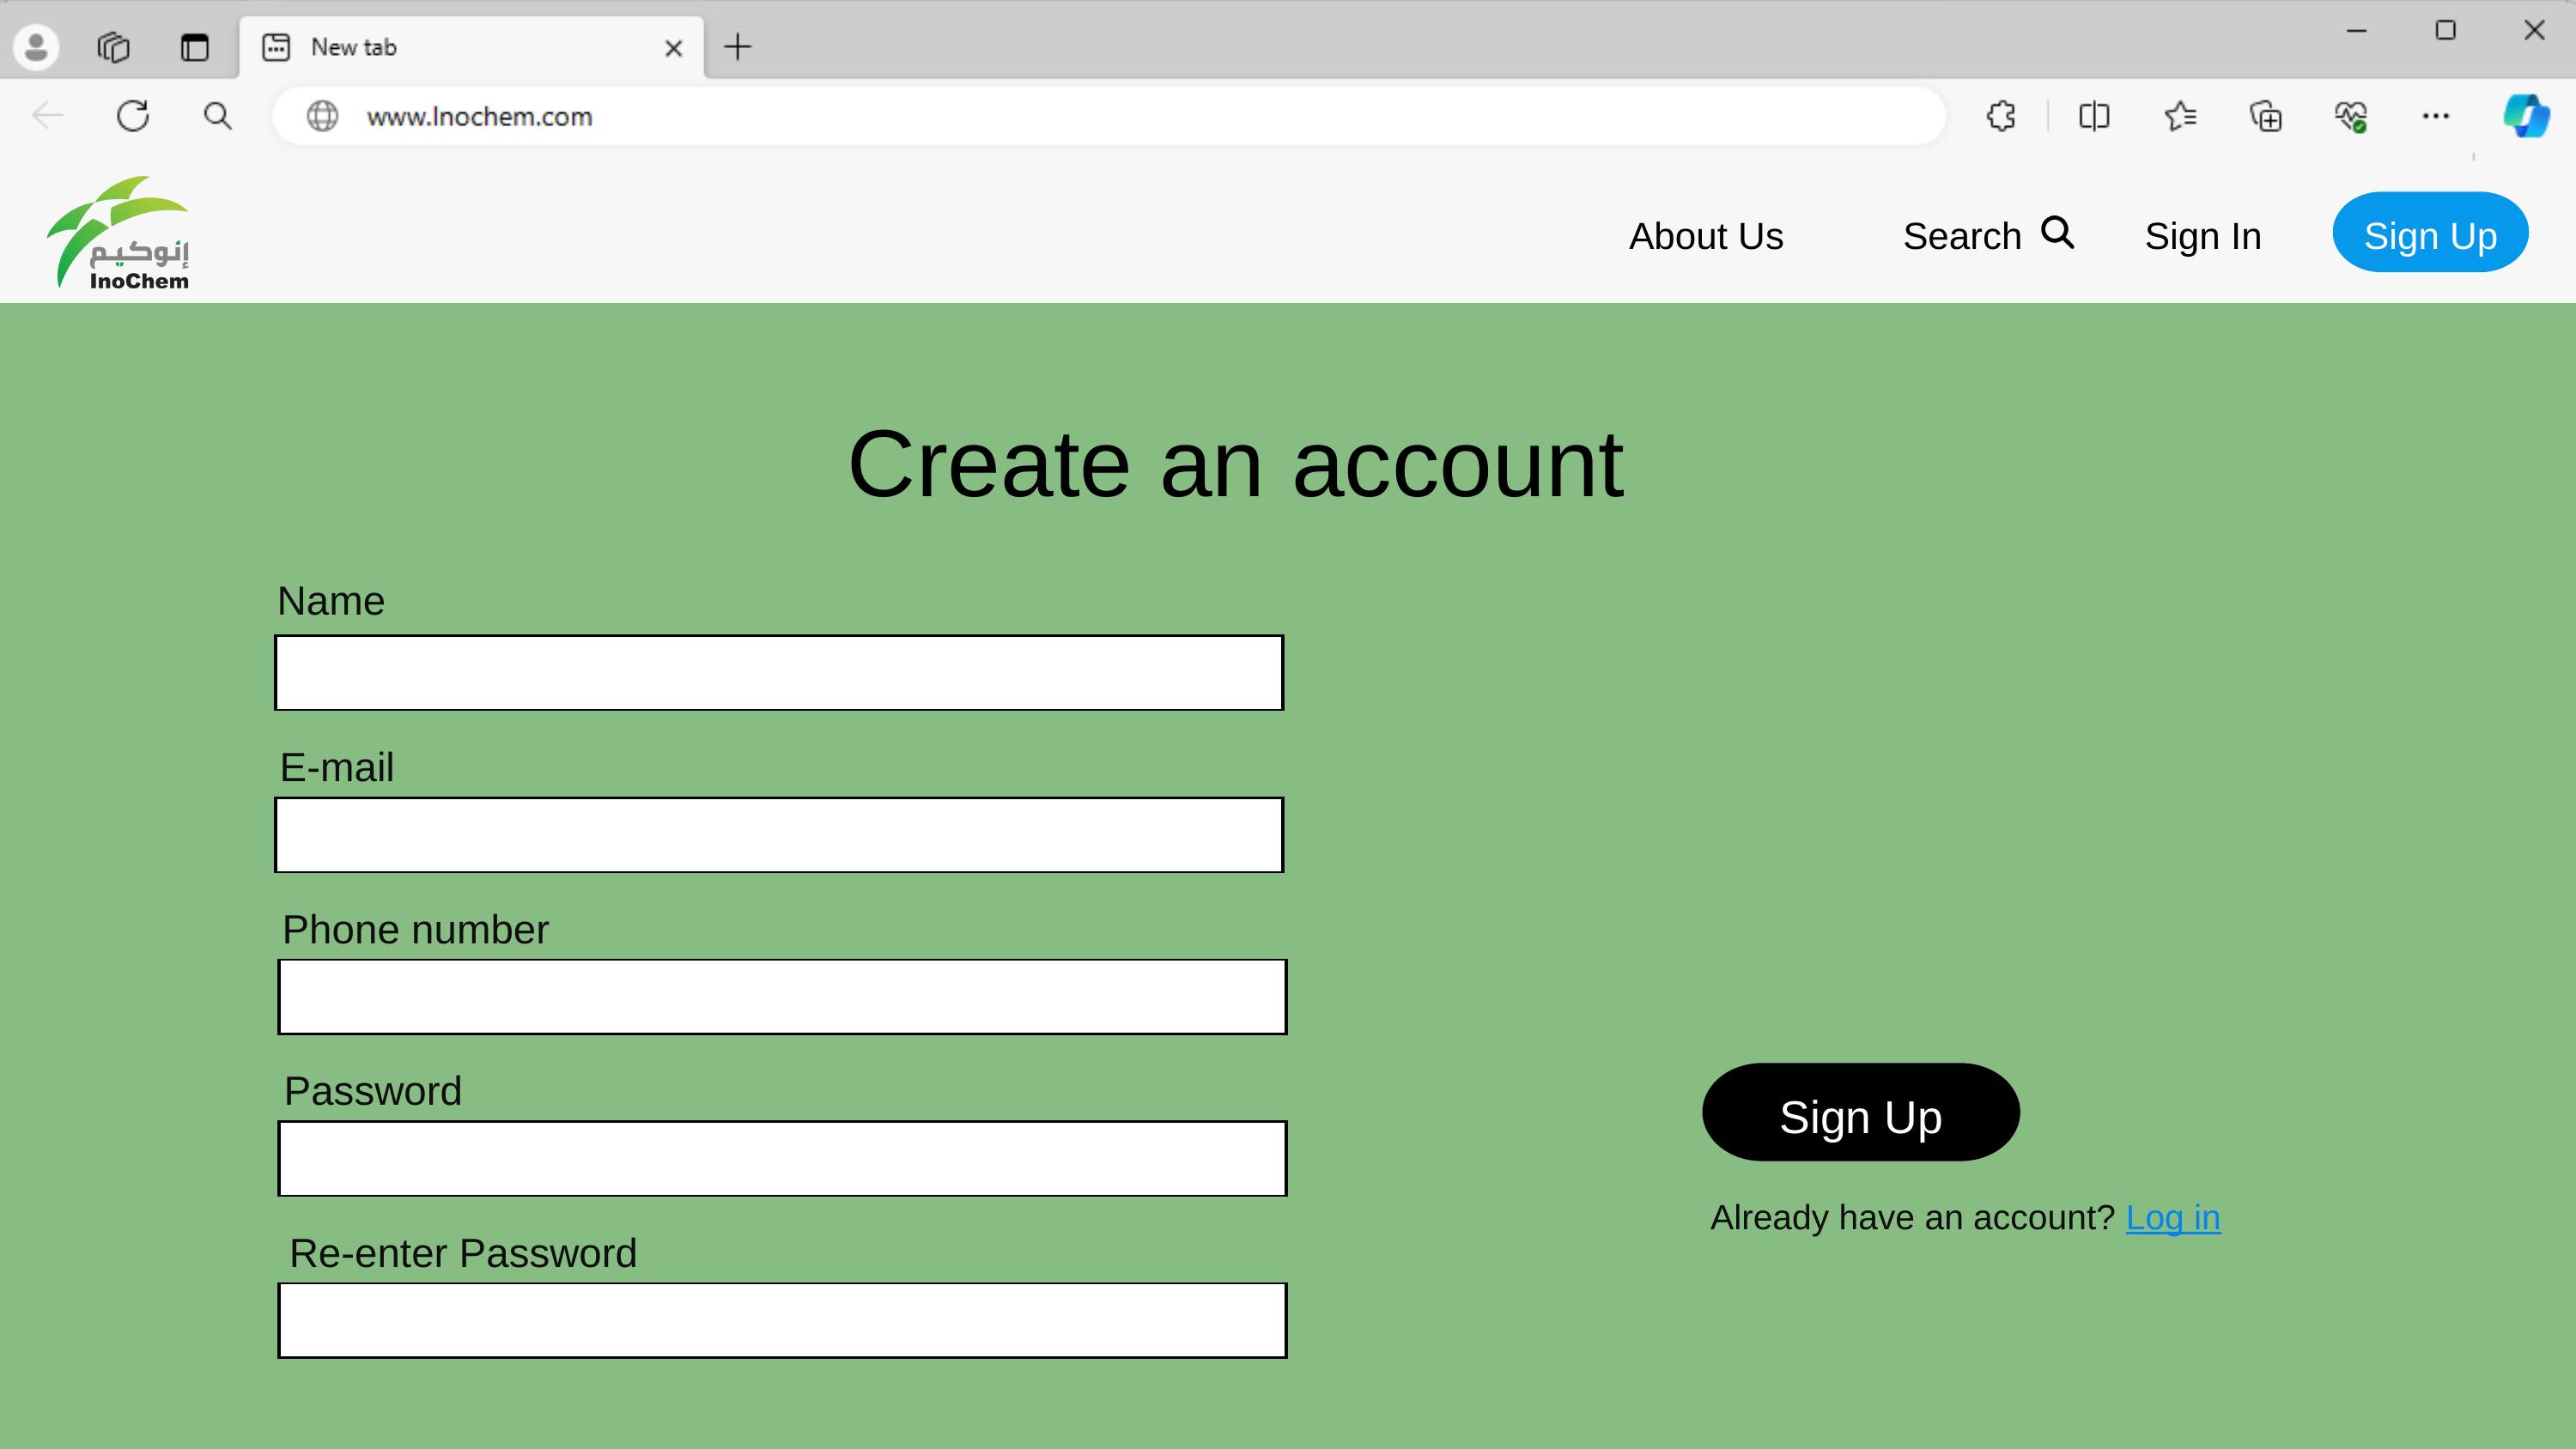

About Us
Search
Sign In
Sign Up

Create an account
Name

E-mail

Phone number

Password

Sign Up

Already have an account? Log in
Re-enter Password